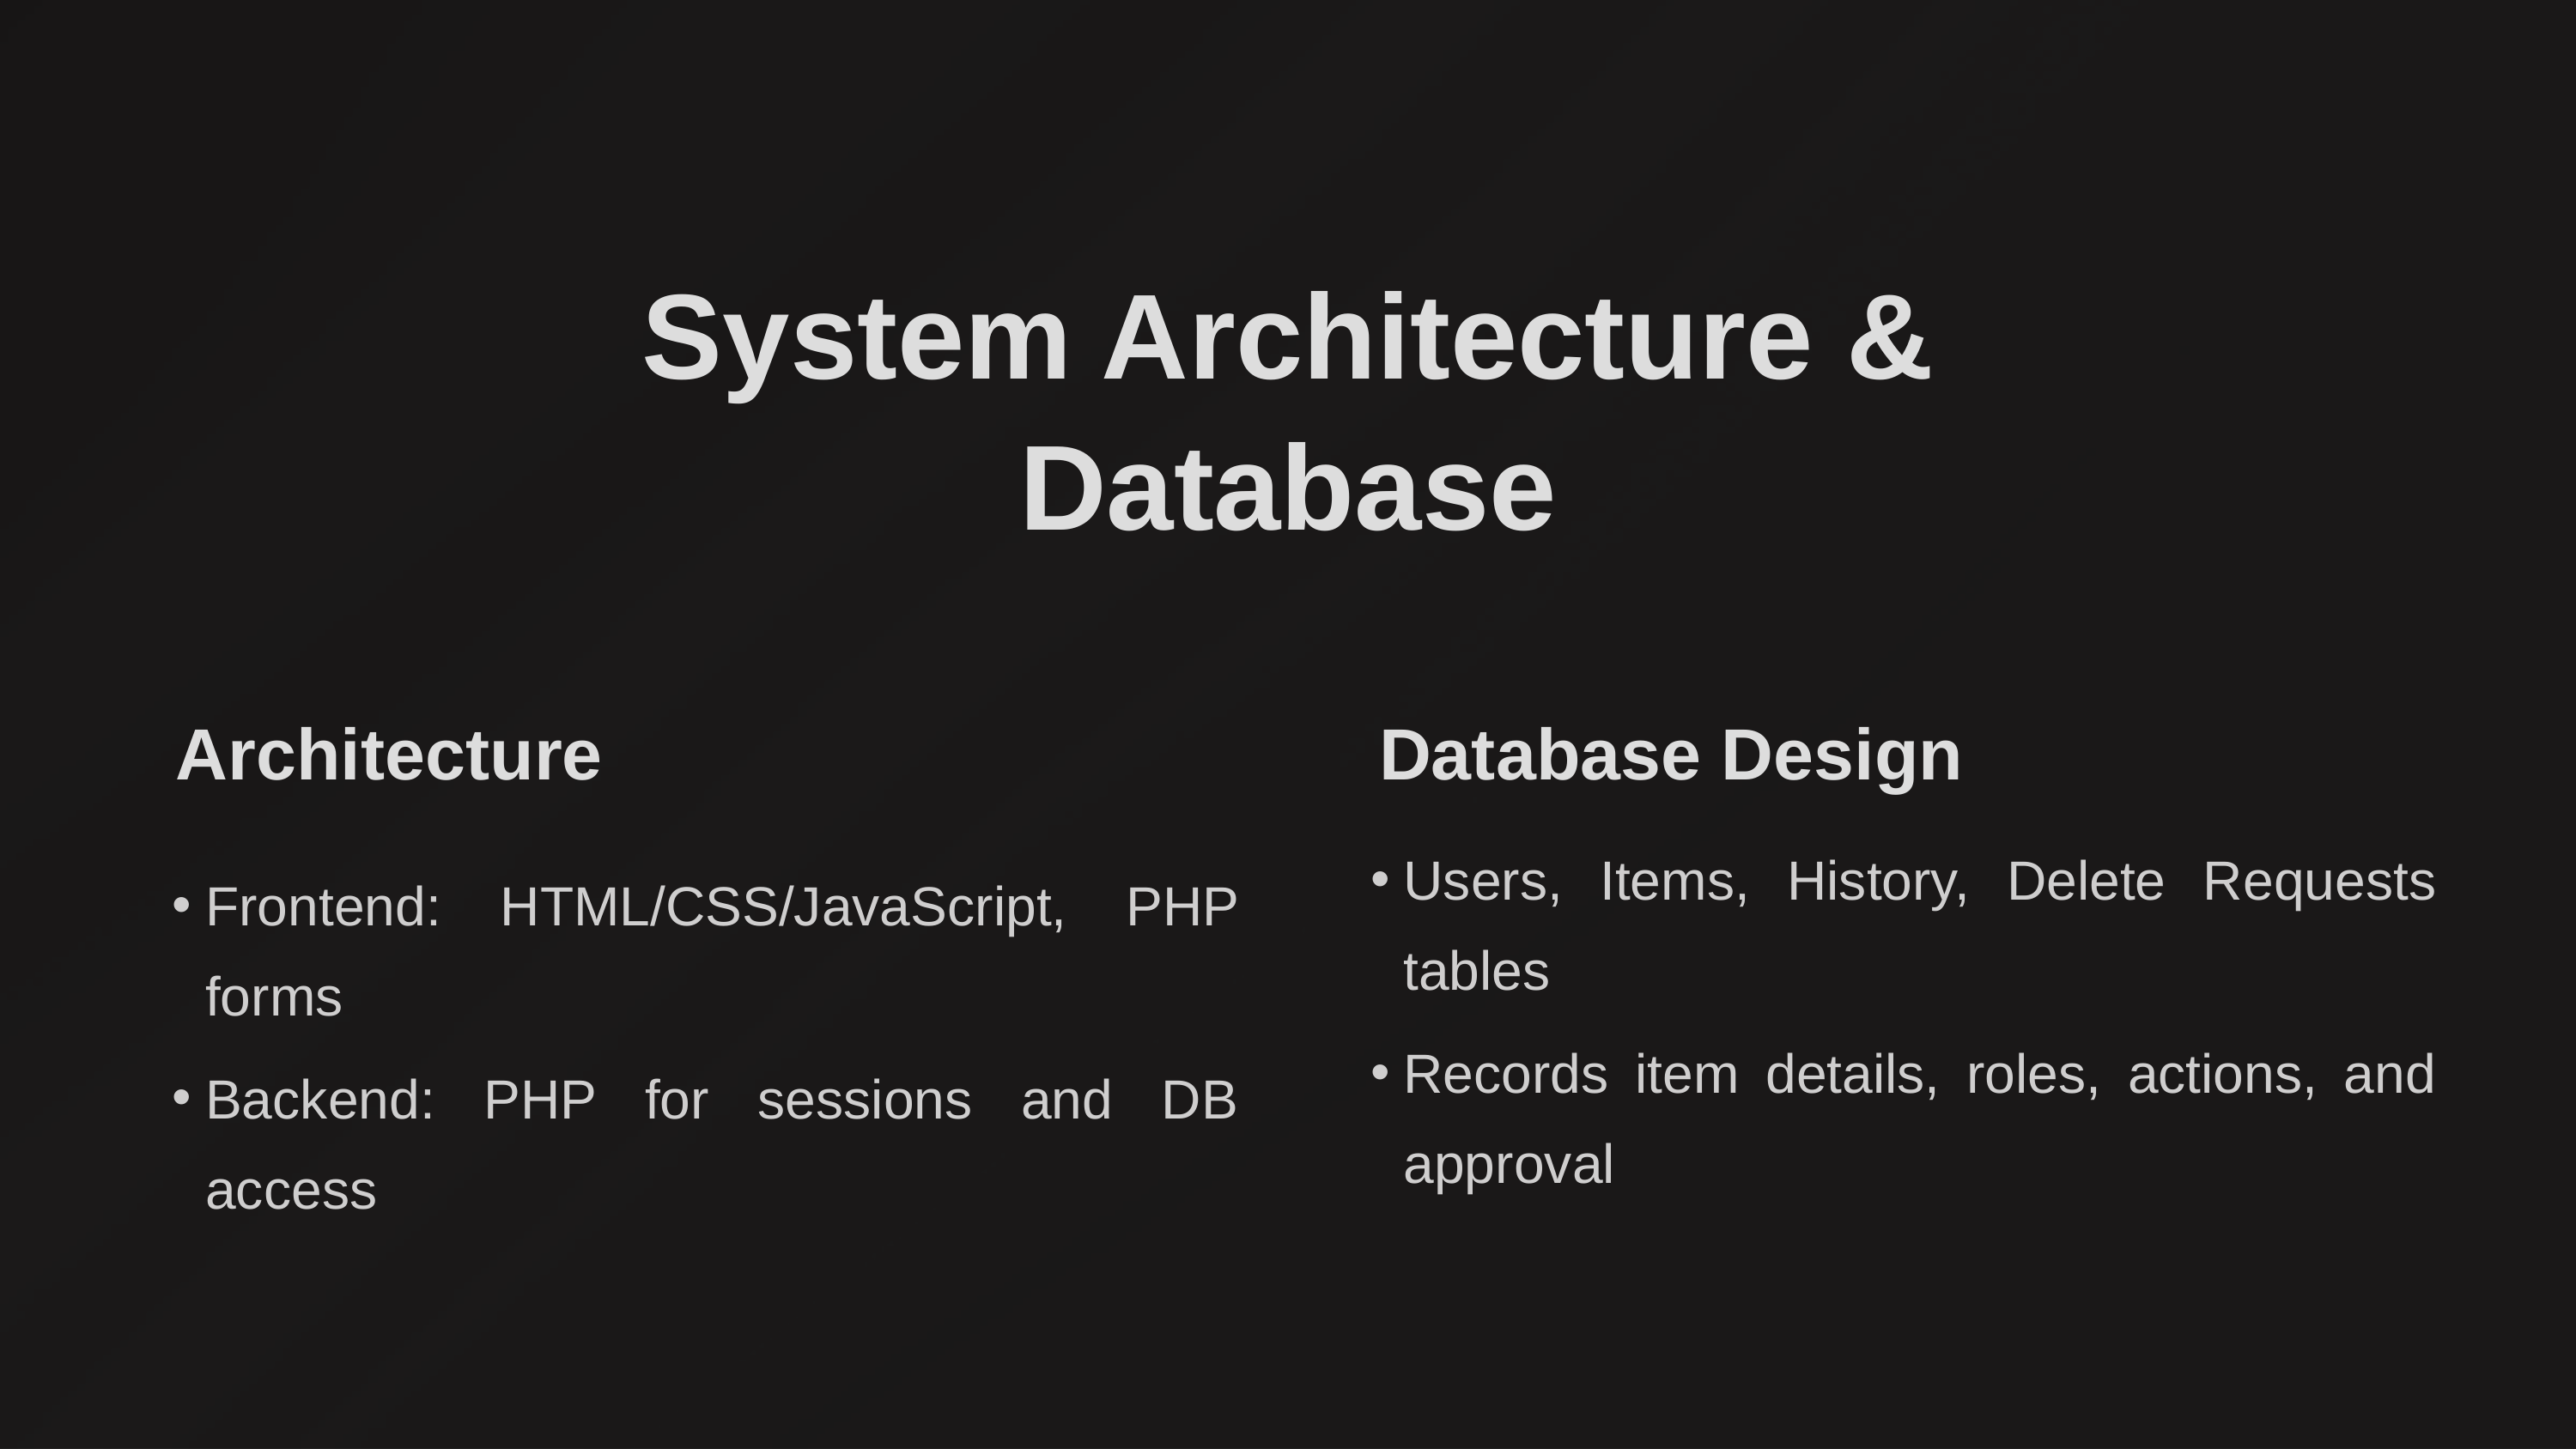

System Architecture & Database

Architecture

Database Design

Users, Items, History, Delete Requests tables

Frontend: HTML/CSS/JavaScript, PHP forms

Records item details, roles, actions, and approval

Backend: PHP for sessions and DB access